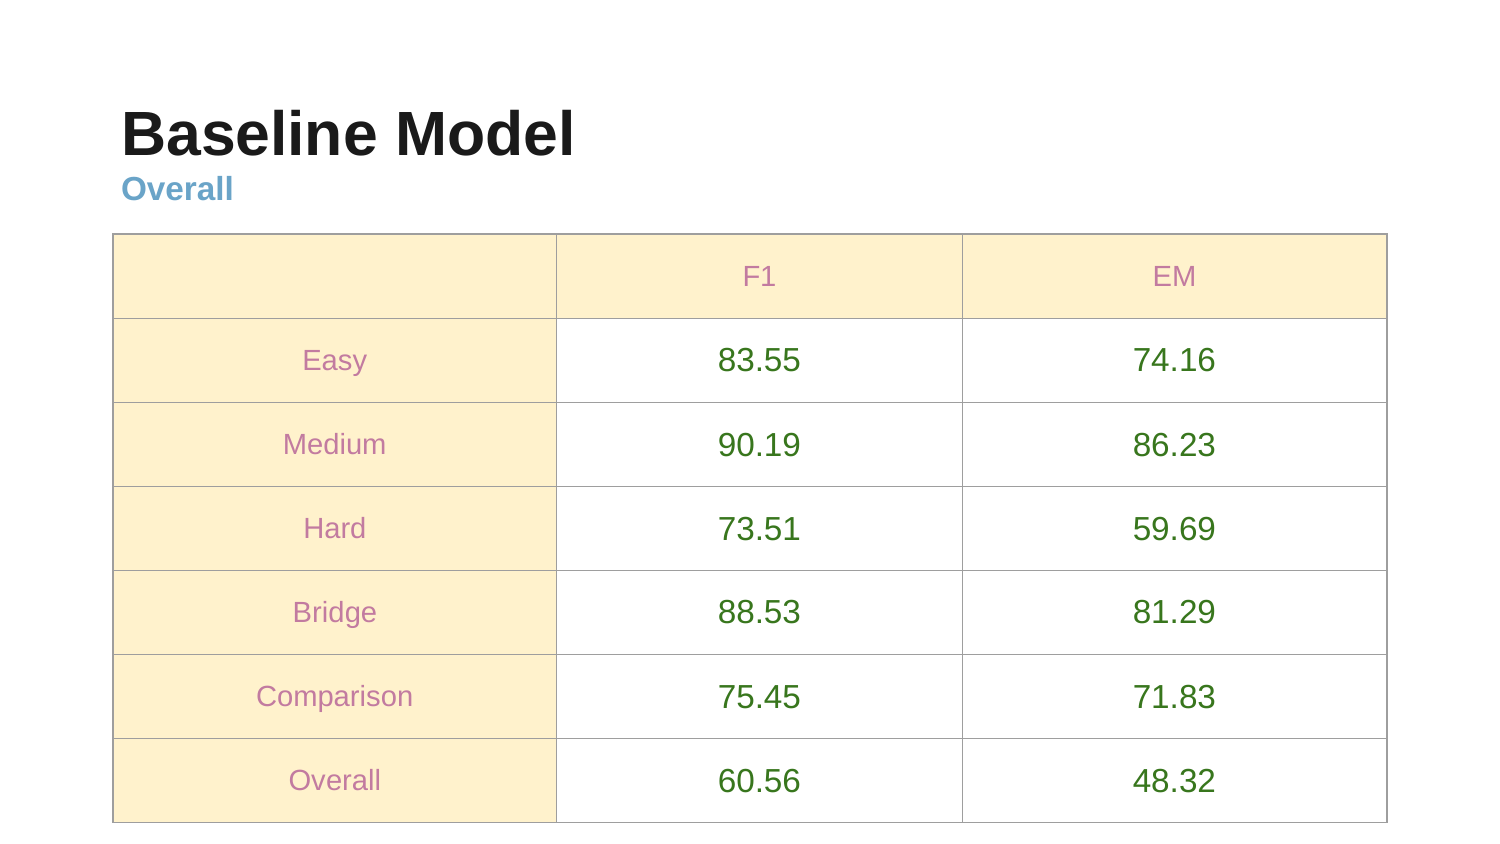

# Baseline Model
Overall
|  | F1 | EM |
| --- | --- | --- |
| Easy | 83.55 | 74.16 |
| Medium | 90.19 | 86.23 |
| Hard | 73.51 | 59.69 |
| Bridge | 88.53 | 81.29 |
| Comparison | 75.45 | 71.83 |
| Overall | 60.56 | 48.32 |